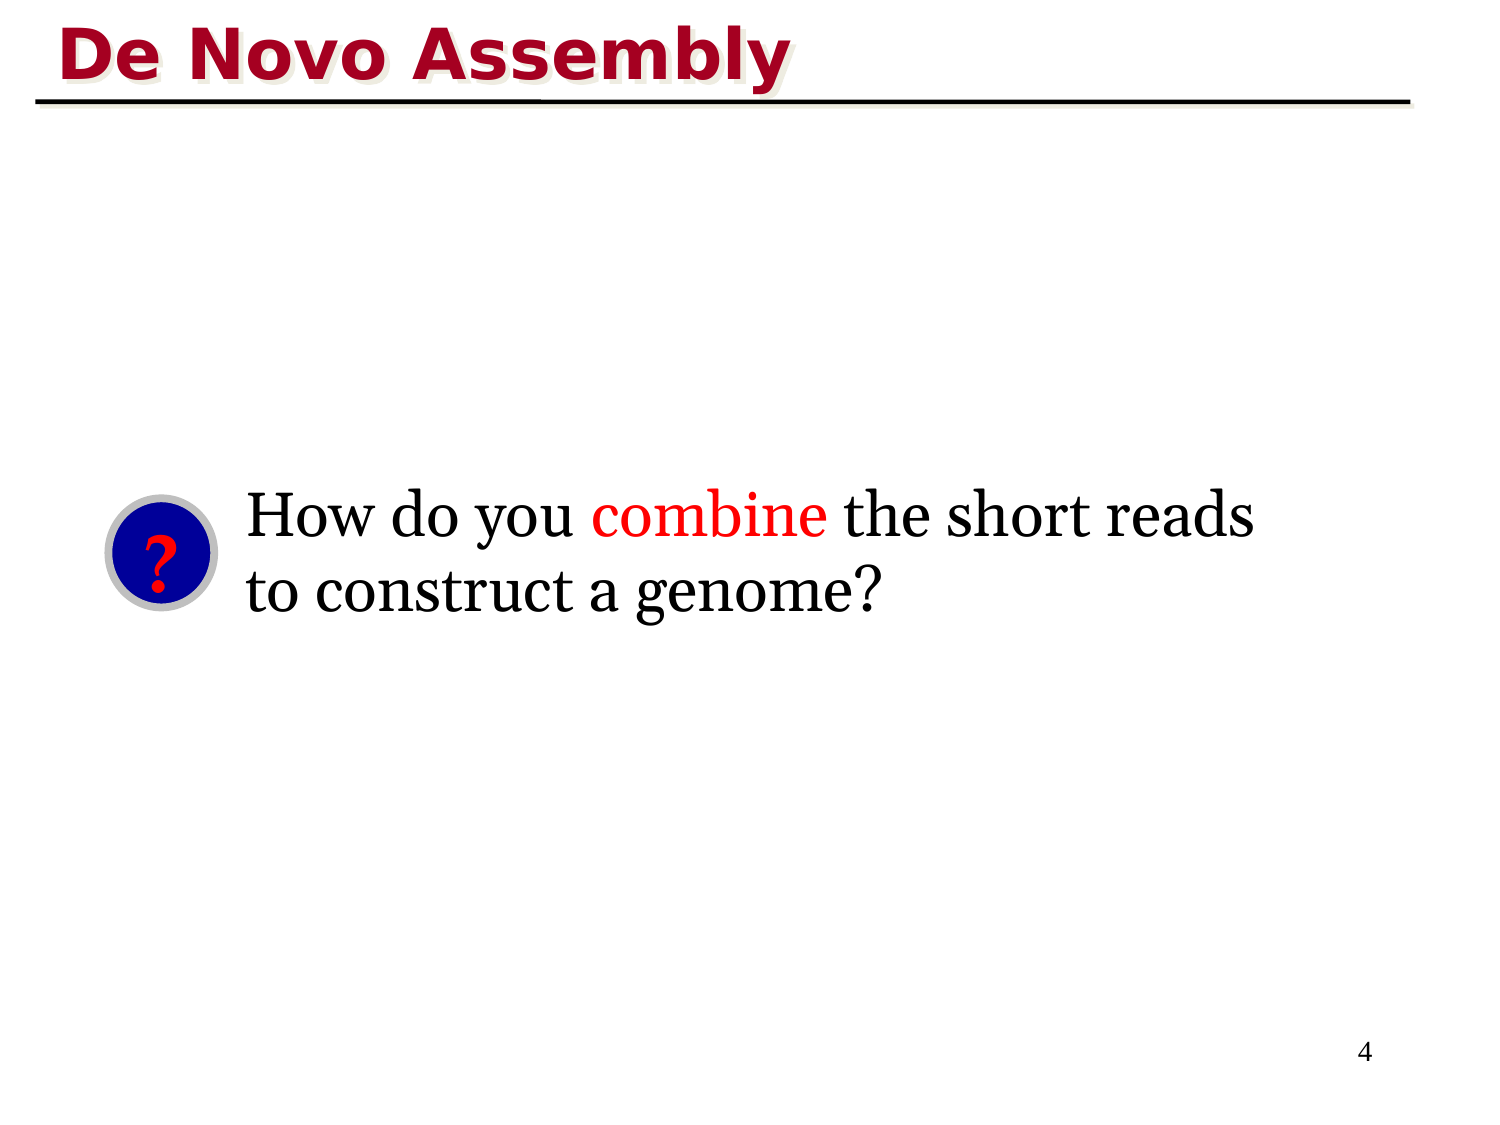

De Novo Assembly

How do you combine the short reads to construct a genome?

?
4